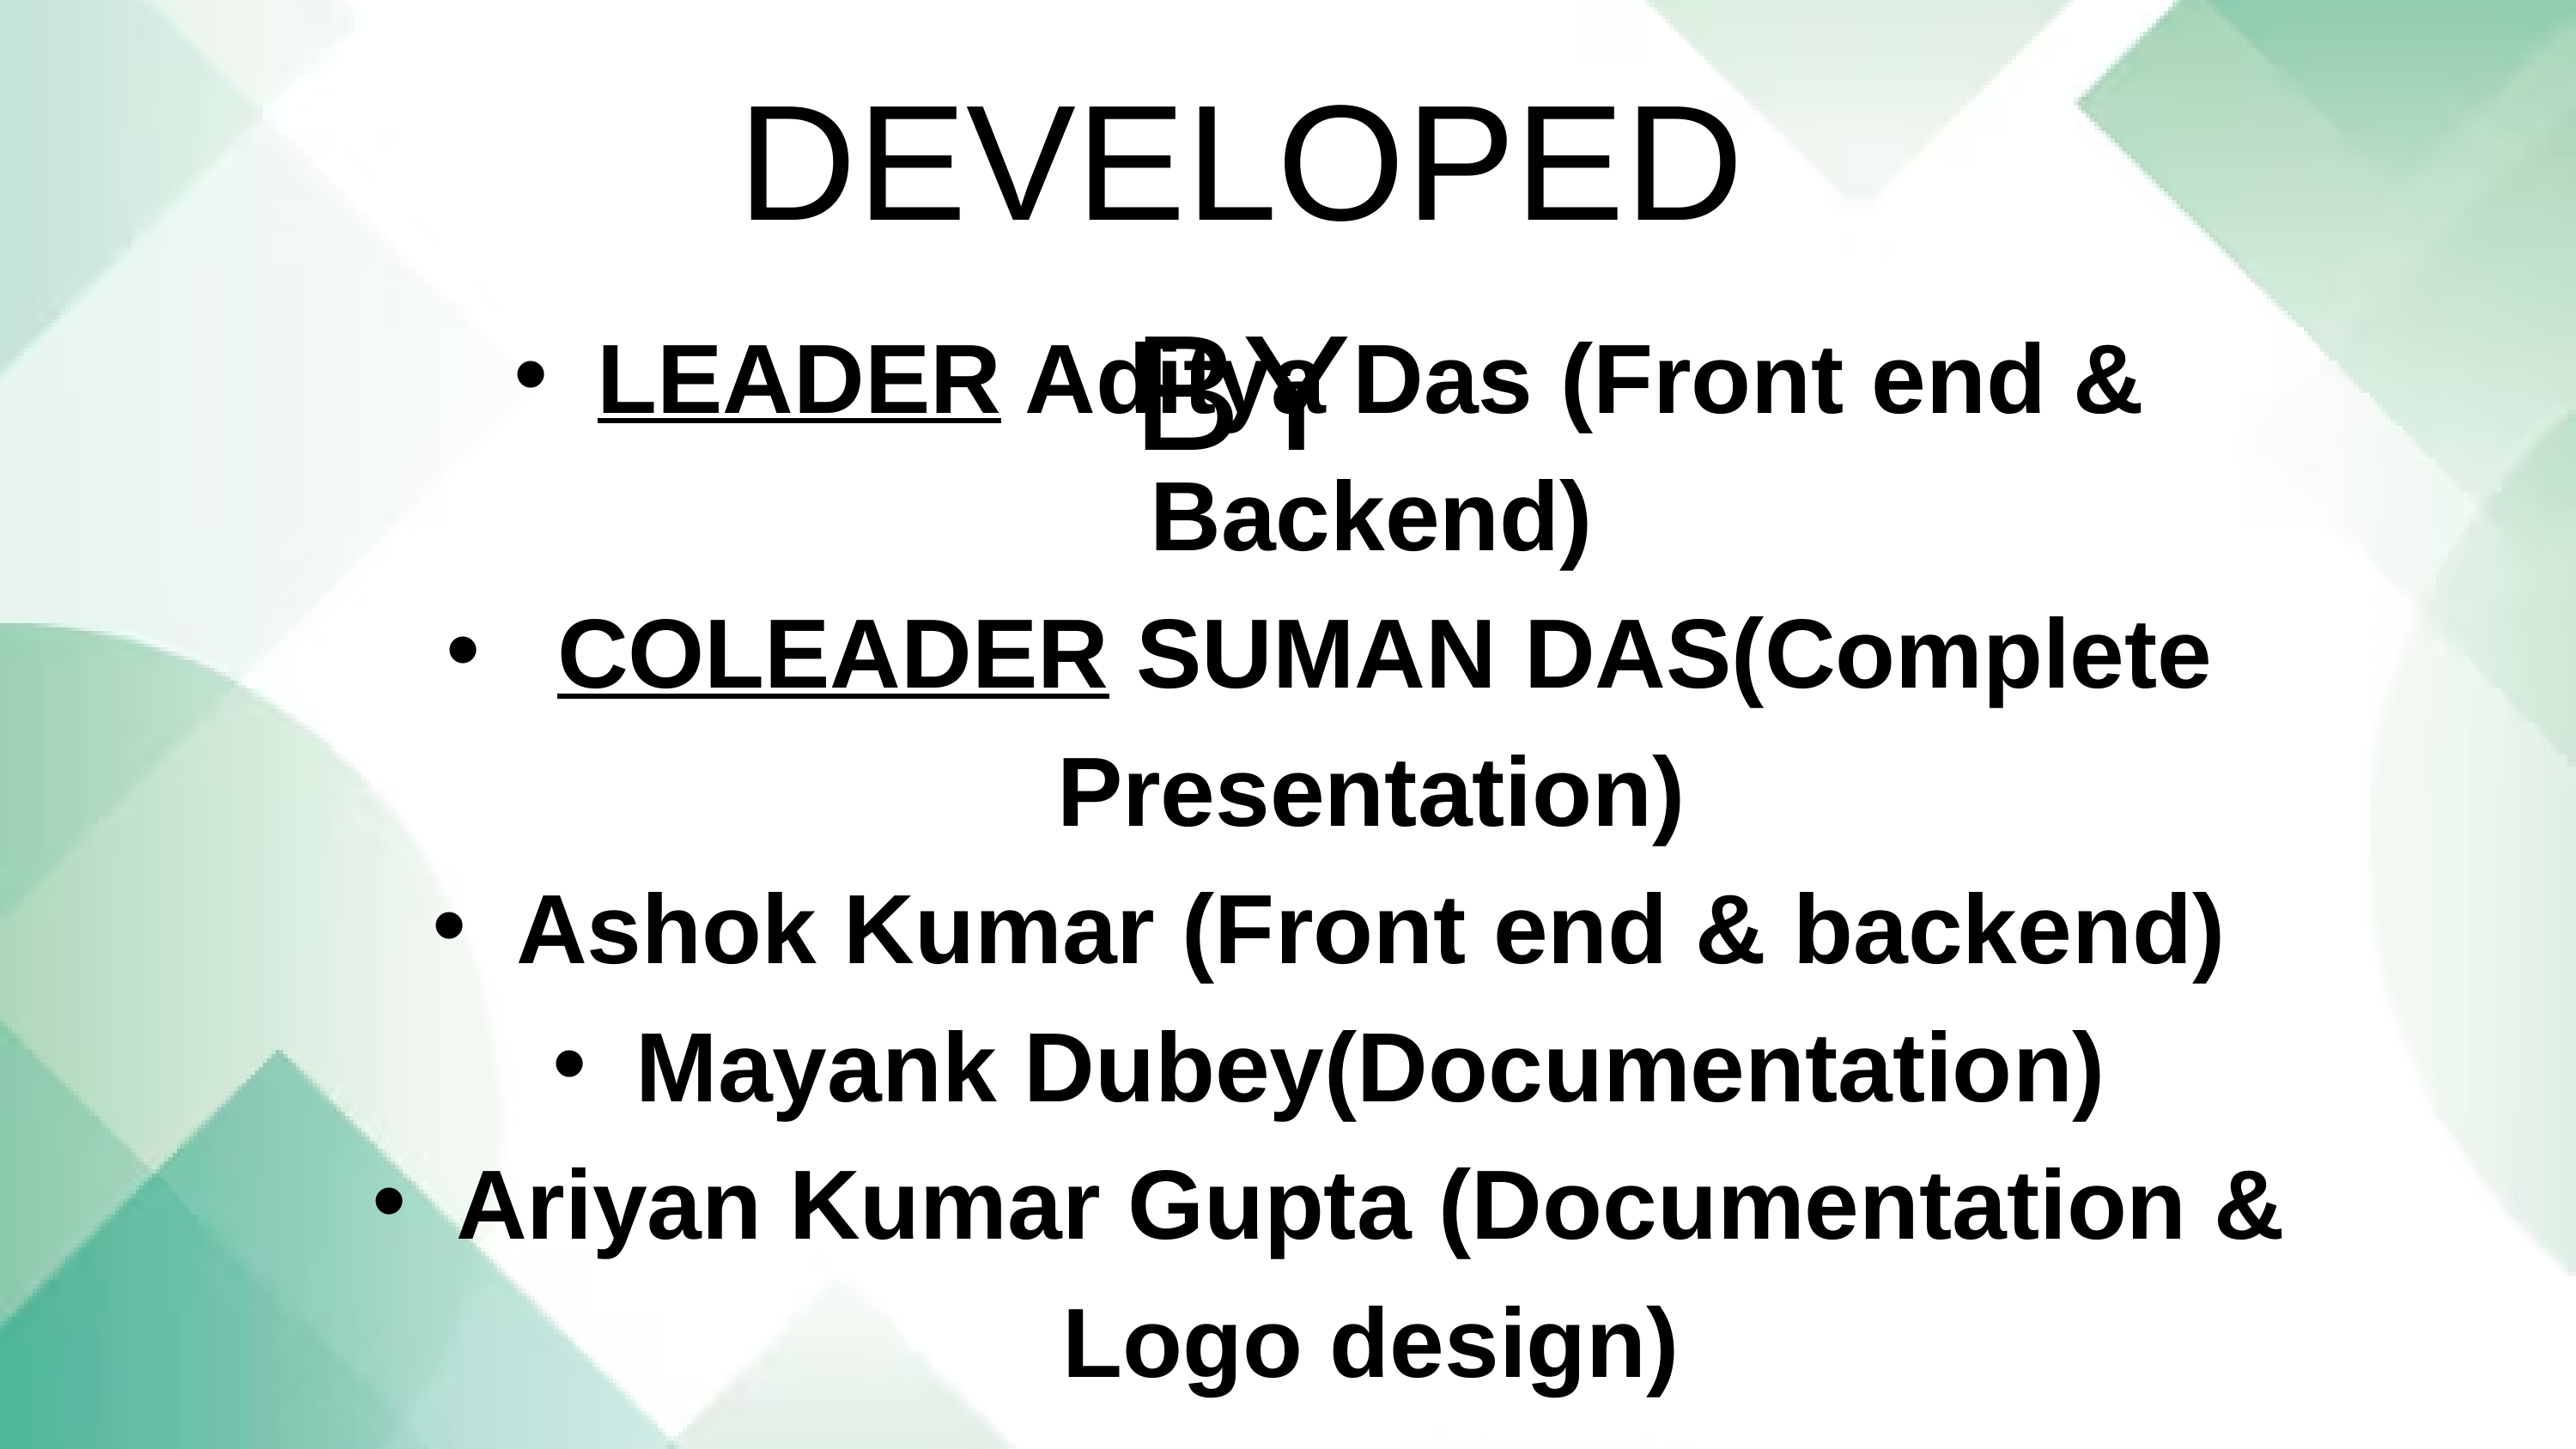

DEVELOPED BY
LEADER Aditya Das (Front end & Backend)
 COLEADER SUMAN DAS(Complete Presentation)
Ashok Kumar (Front end & backend)
Mayank Dubey(Documentation)
Ariyan Kumar Gupta (Documentation & Logo design)